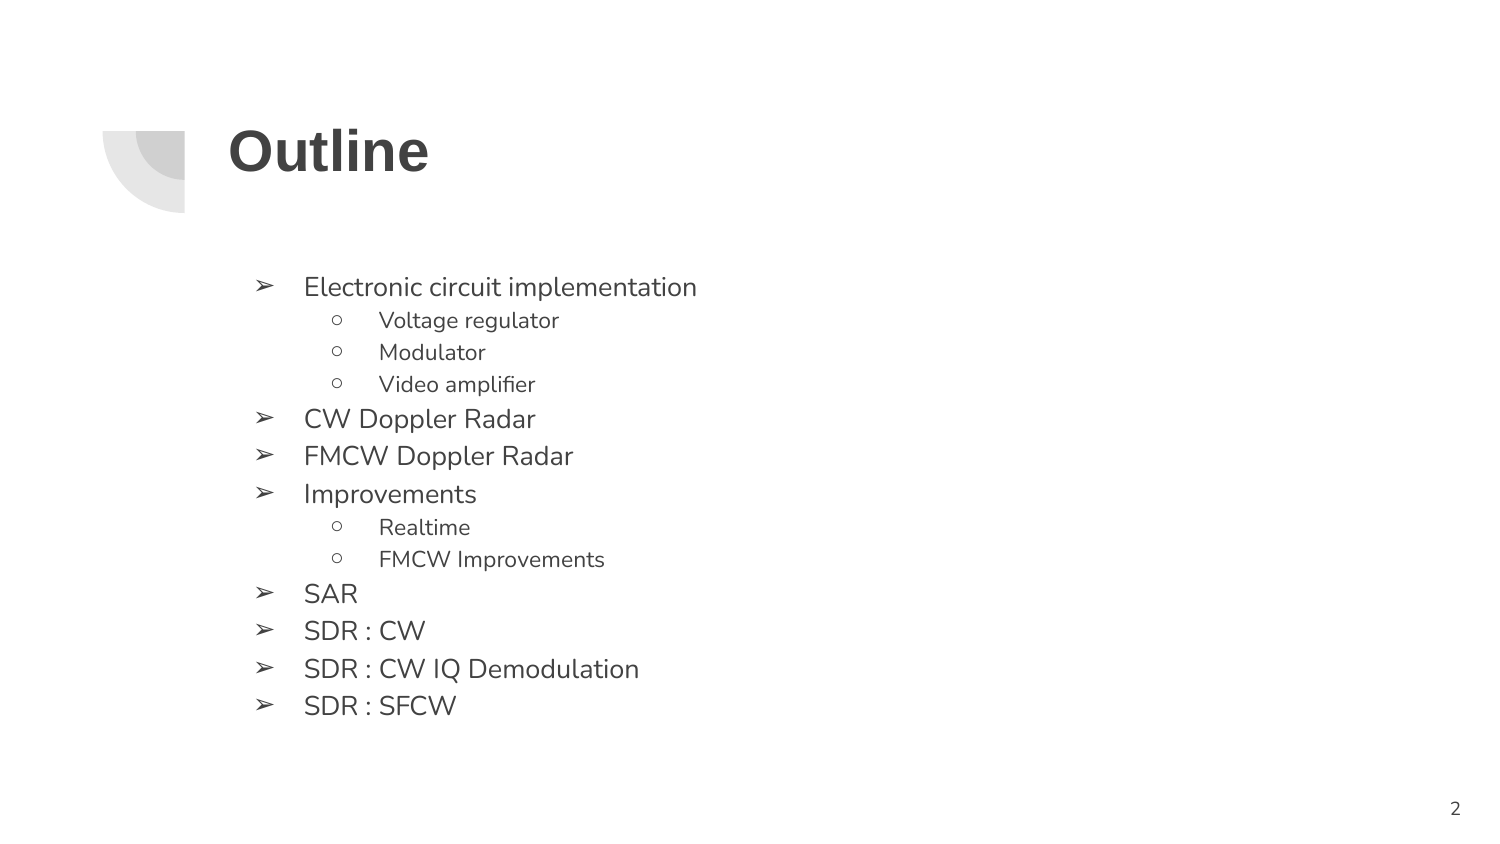

# Outline
Electronic circuit implementation
Voltage regulator
Modulator
Video amplifier
CW Doppler Radar
FMCW Doppler Radar
Improvements
Realtime
FMCW Improvements
SAR
SDR : CW
SDR : CW IQ Demodulation
SDR : SFCW
2